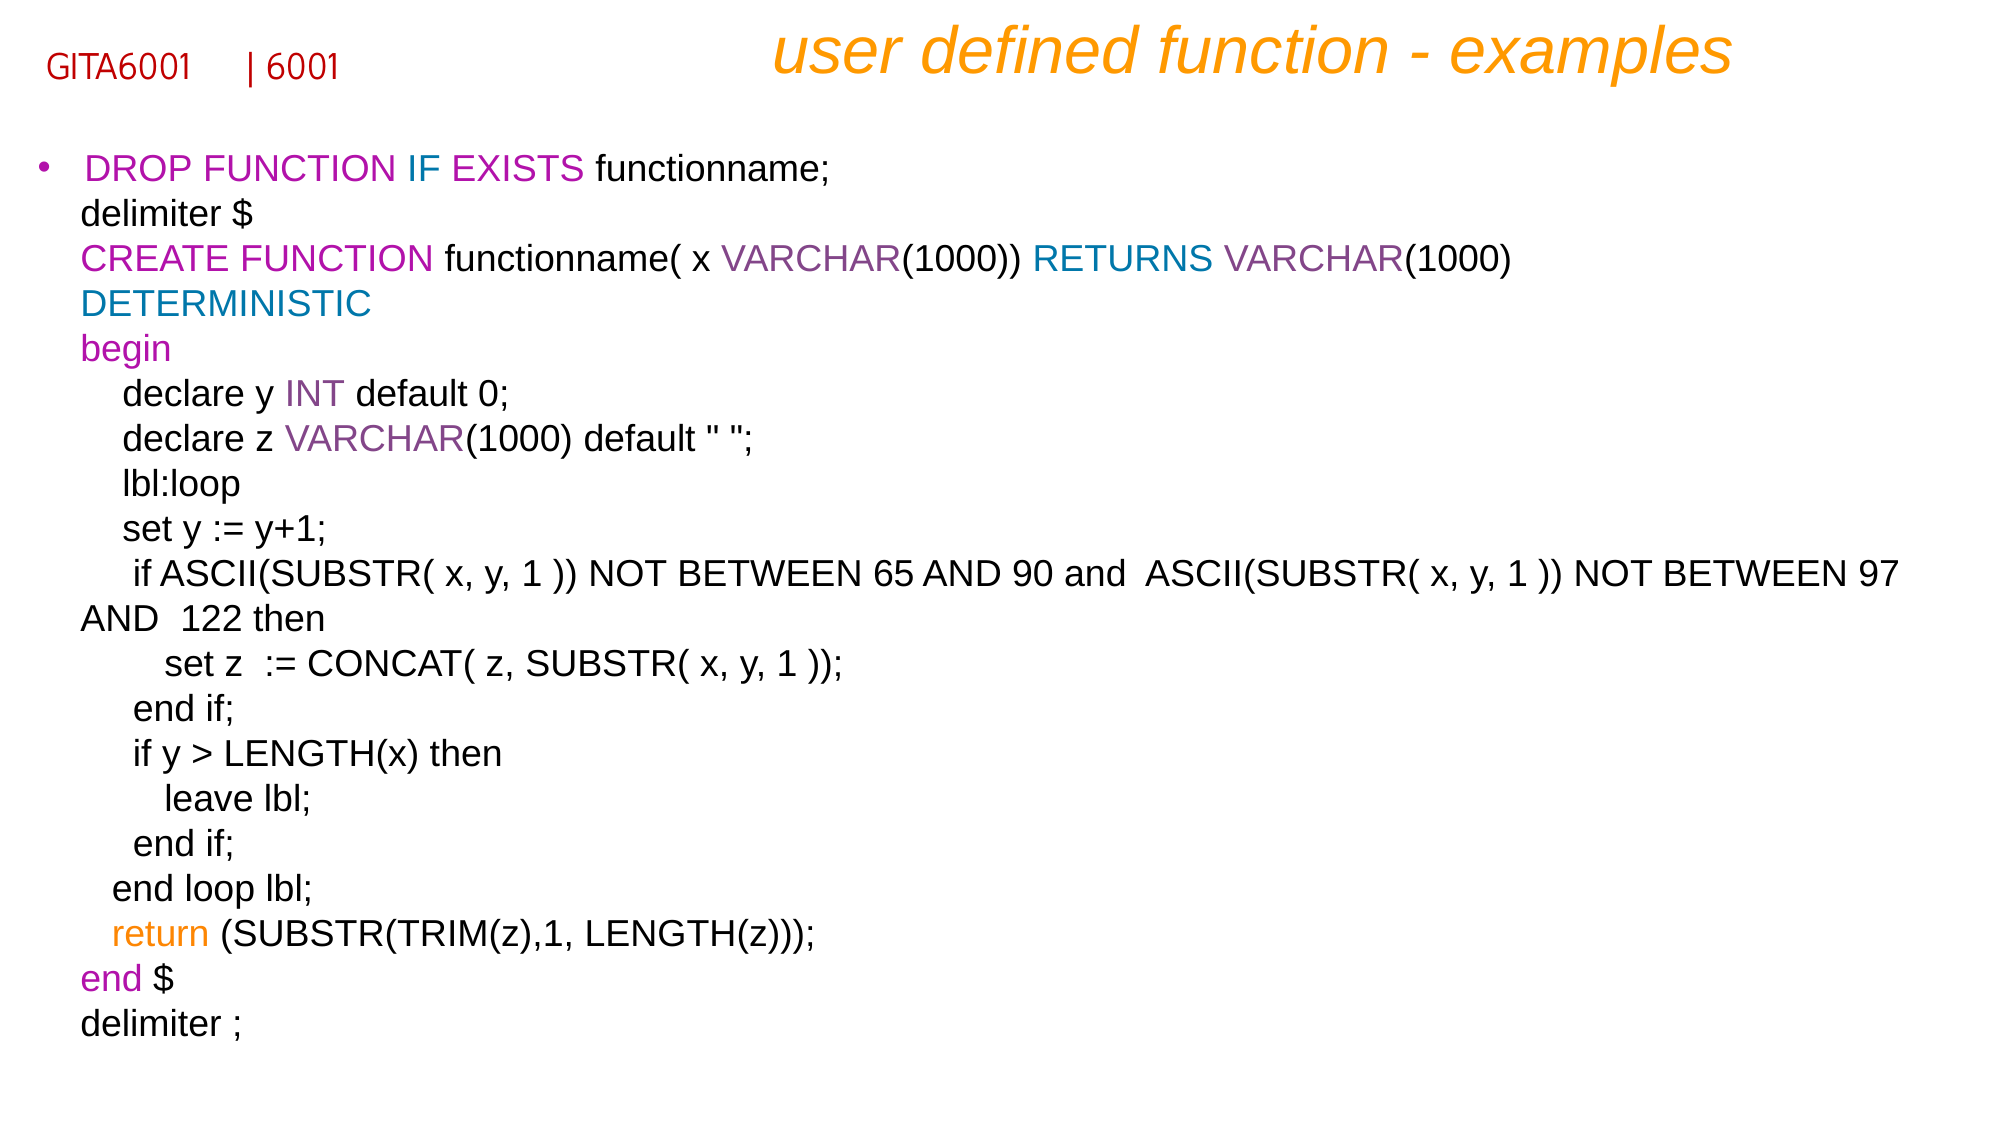

user defined function - examples
GITA6001     | 6001
DROP FUNCTION IF EXISTS functionname;
delimiter $
CREATE FUNCTION functionname( x VARCHAR(1000)) RETURNS VARCHAR(1000)
DETERMINISTIC
begin
    declare y INT default 0;
    declare z VARCHAR(1000) default " ";
    lbl:loop
    set y := y+1;
     if ASCII(SUBSTR( x, y, 1 )) NOT BETWEEN 65 AND 90 and  ASCII(SUBSTR( x, y, 1 )) NOT BETWEEN 97 AND  122 then
        set z  := CONCAT( z, SUBSTR( x, y, 1 ));
     end if;
     if y > LENGTH(x) then
        leave lbl;
     end if;
   end loop lbl;
   return (SUBSTR(TRIM(z),1, LENGTH(z)));
end $
delimiter ;